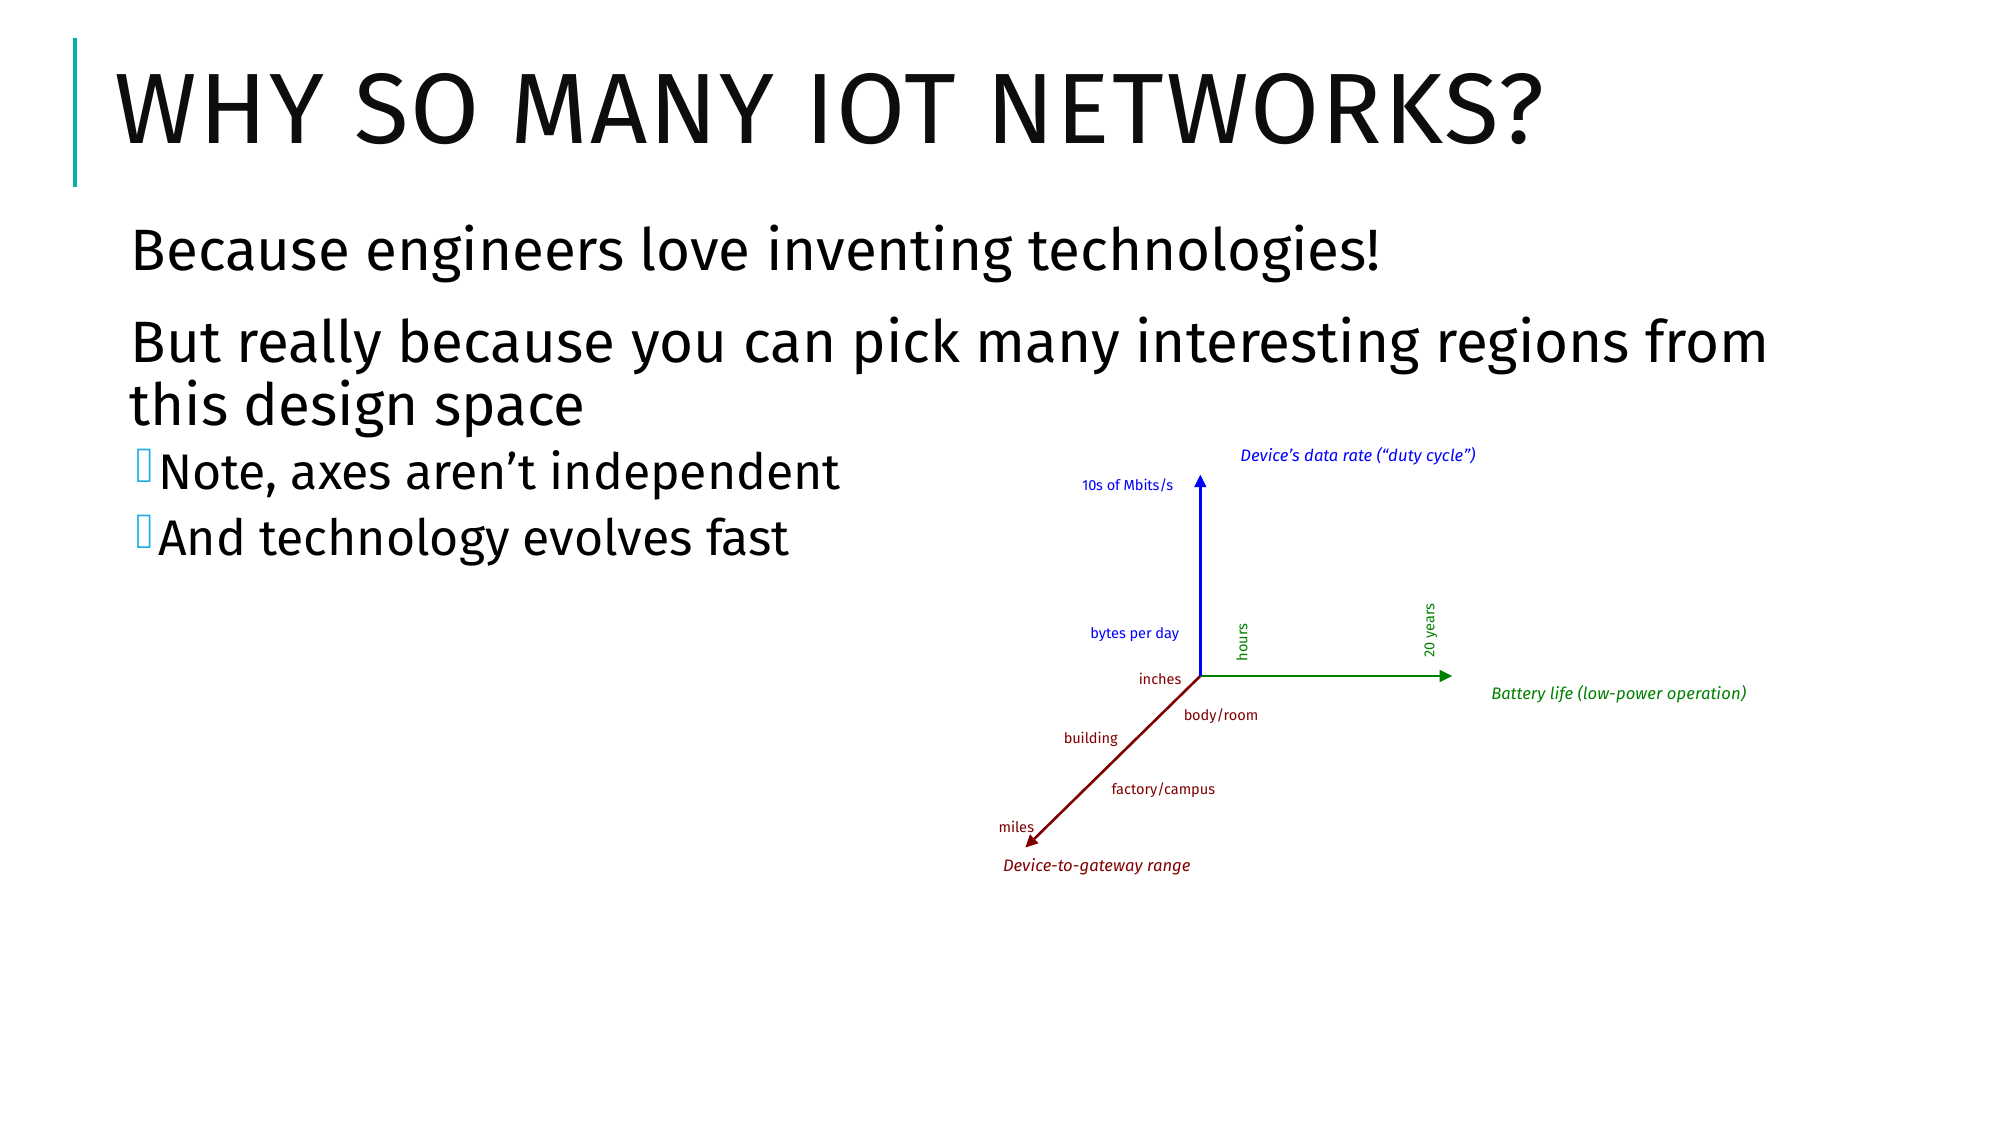

# Why so many iot networks?
Because engineers love inventing technologies!
But really because you can pick many interesting regions from this design space
Note, axes aren’t independent
And technology evolves fast

Device’s data rate (“duty cycle”)
10s of Mbits/s
bytes per day
20 years
hours
Battery life (low-power operation)
inches
body/room
building
factory/campus
miles
Device-to-gateway range